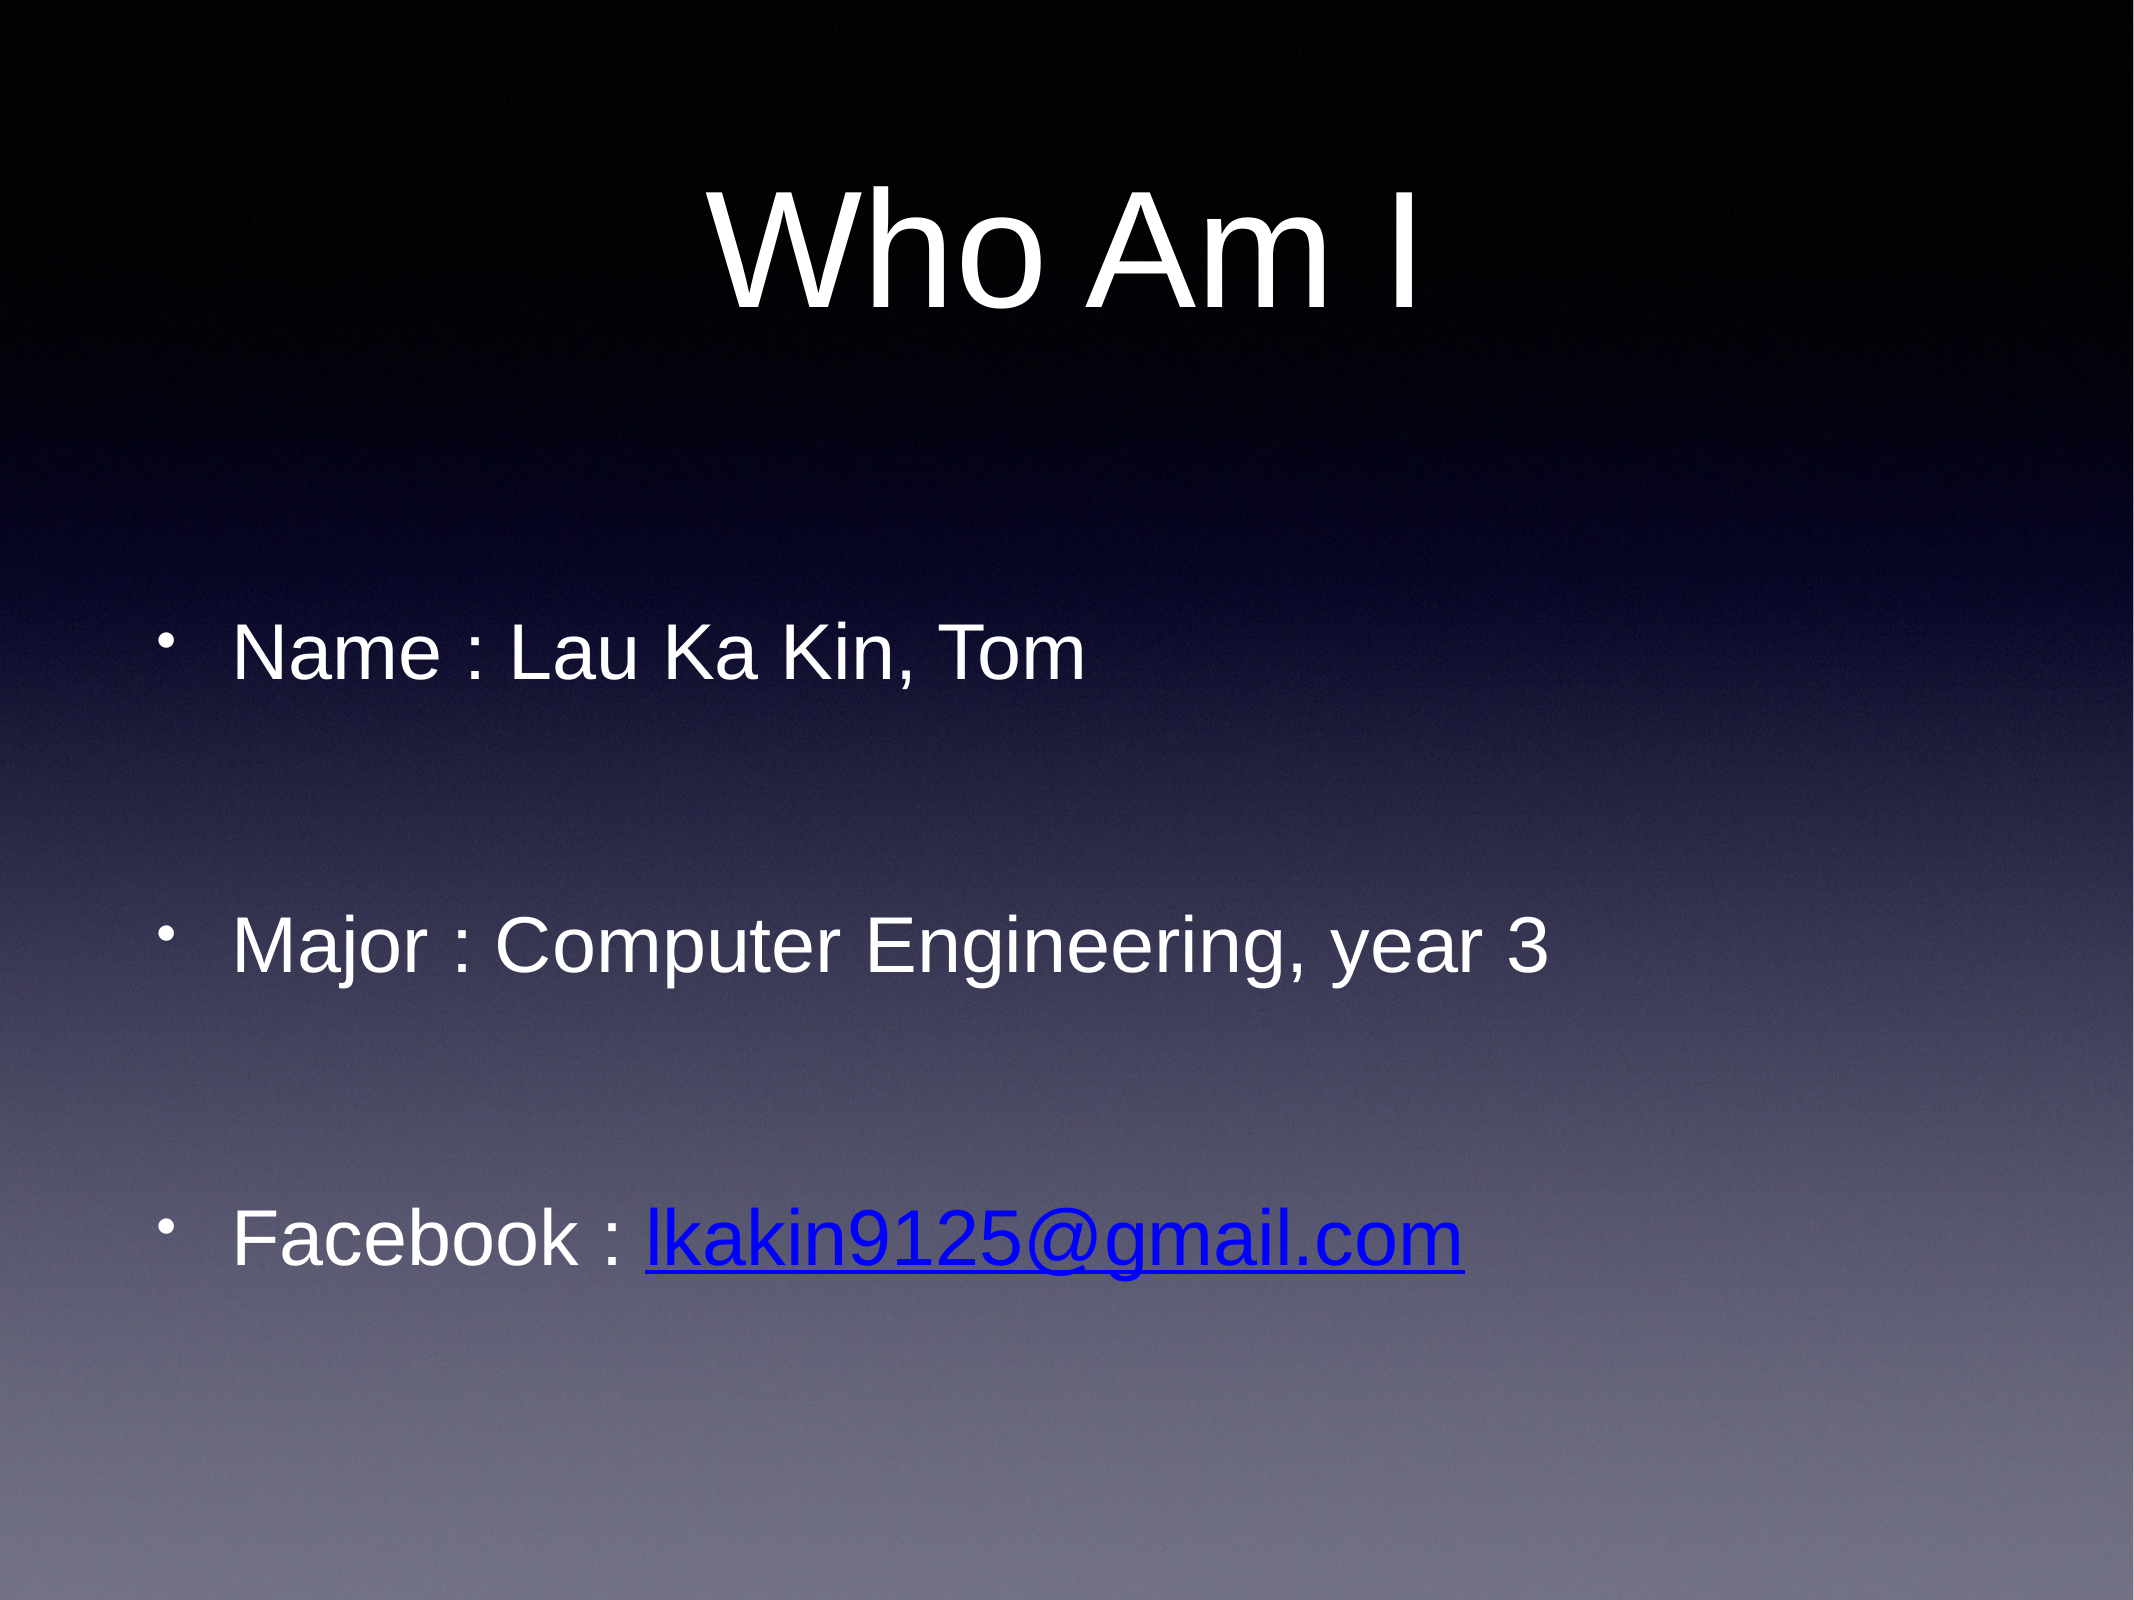

# Who Am I
Name : Lau Ka Kin, Tom
Major : Computer Engineering, year 3
Facebook : lkakin9125@gmail.com